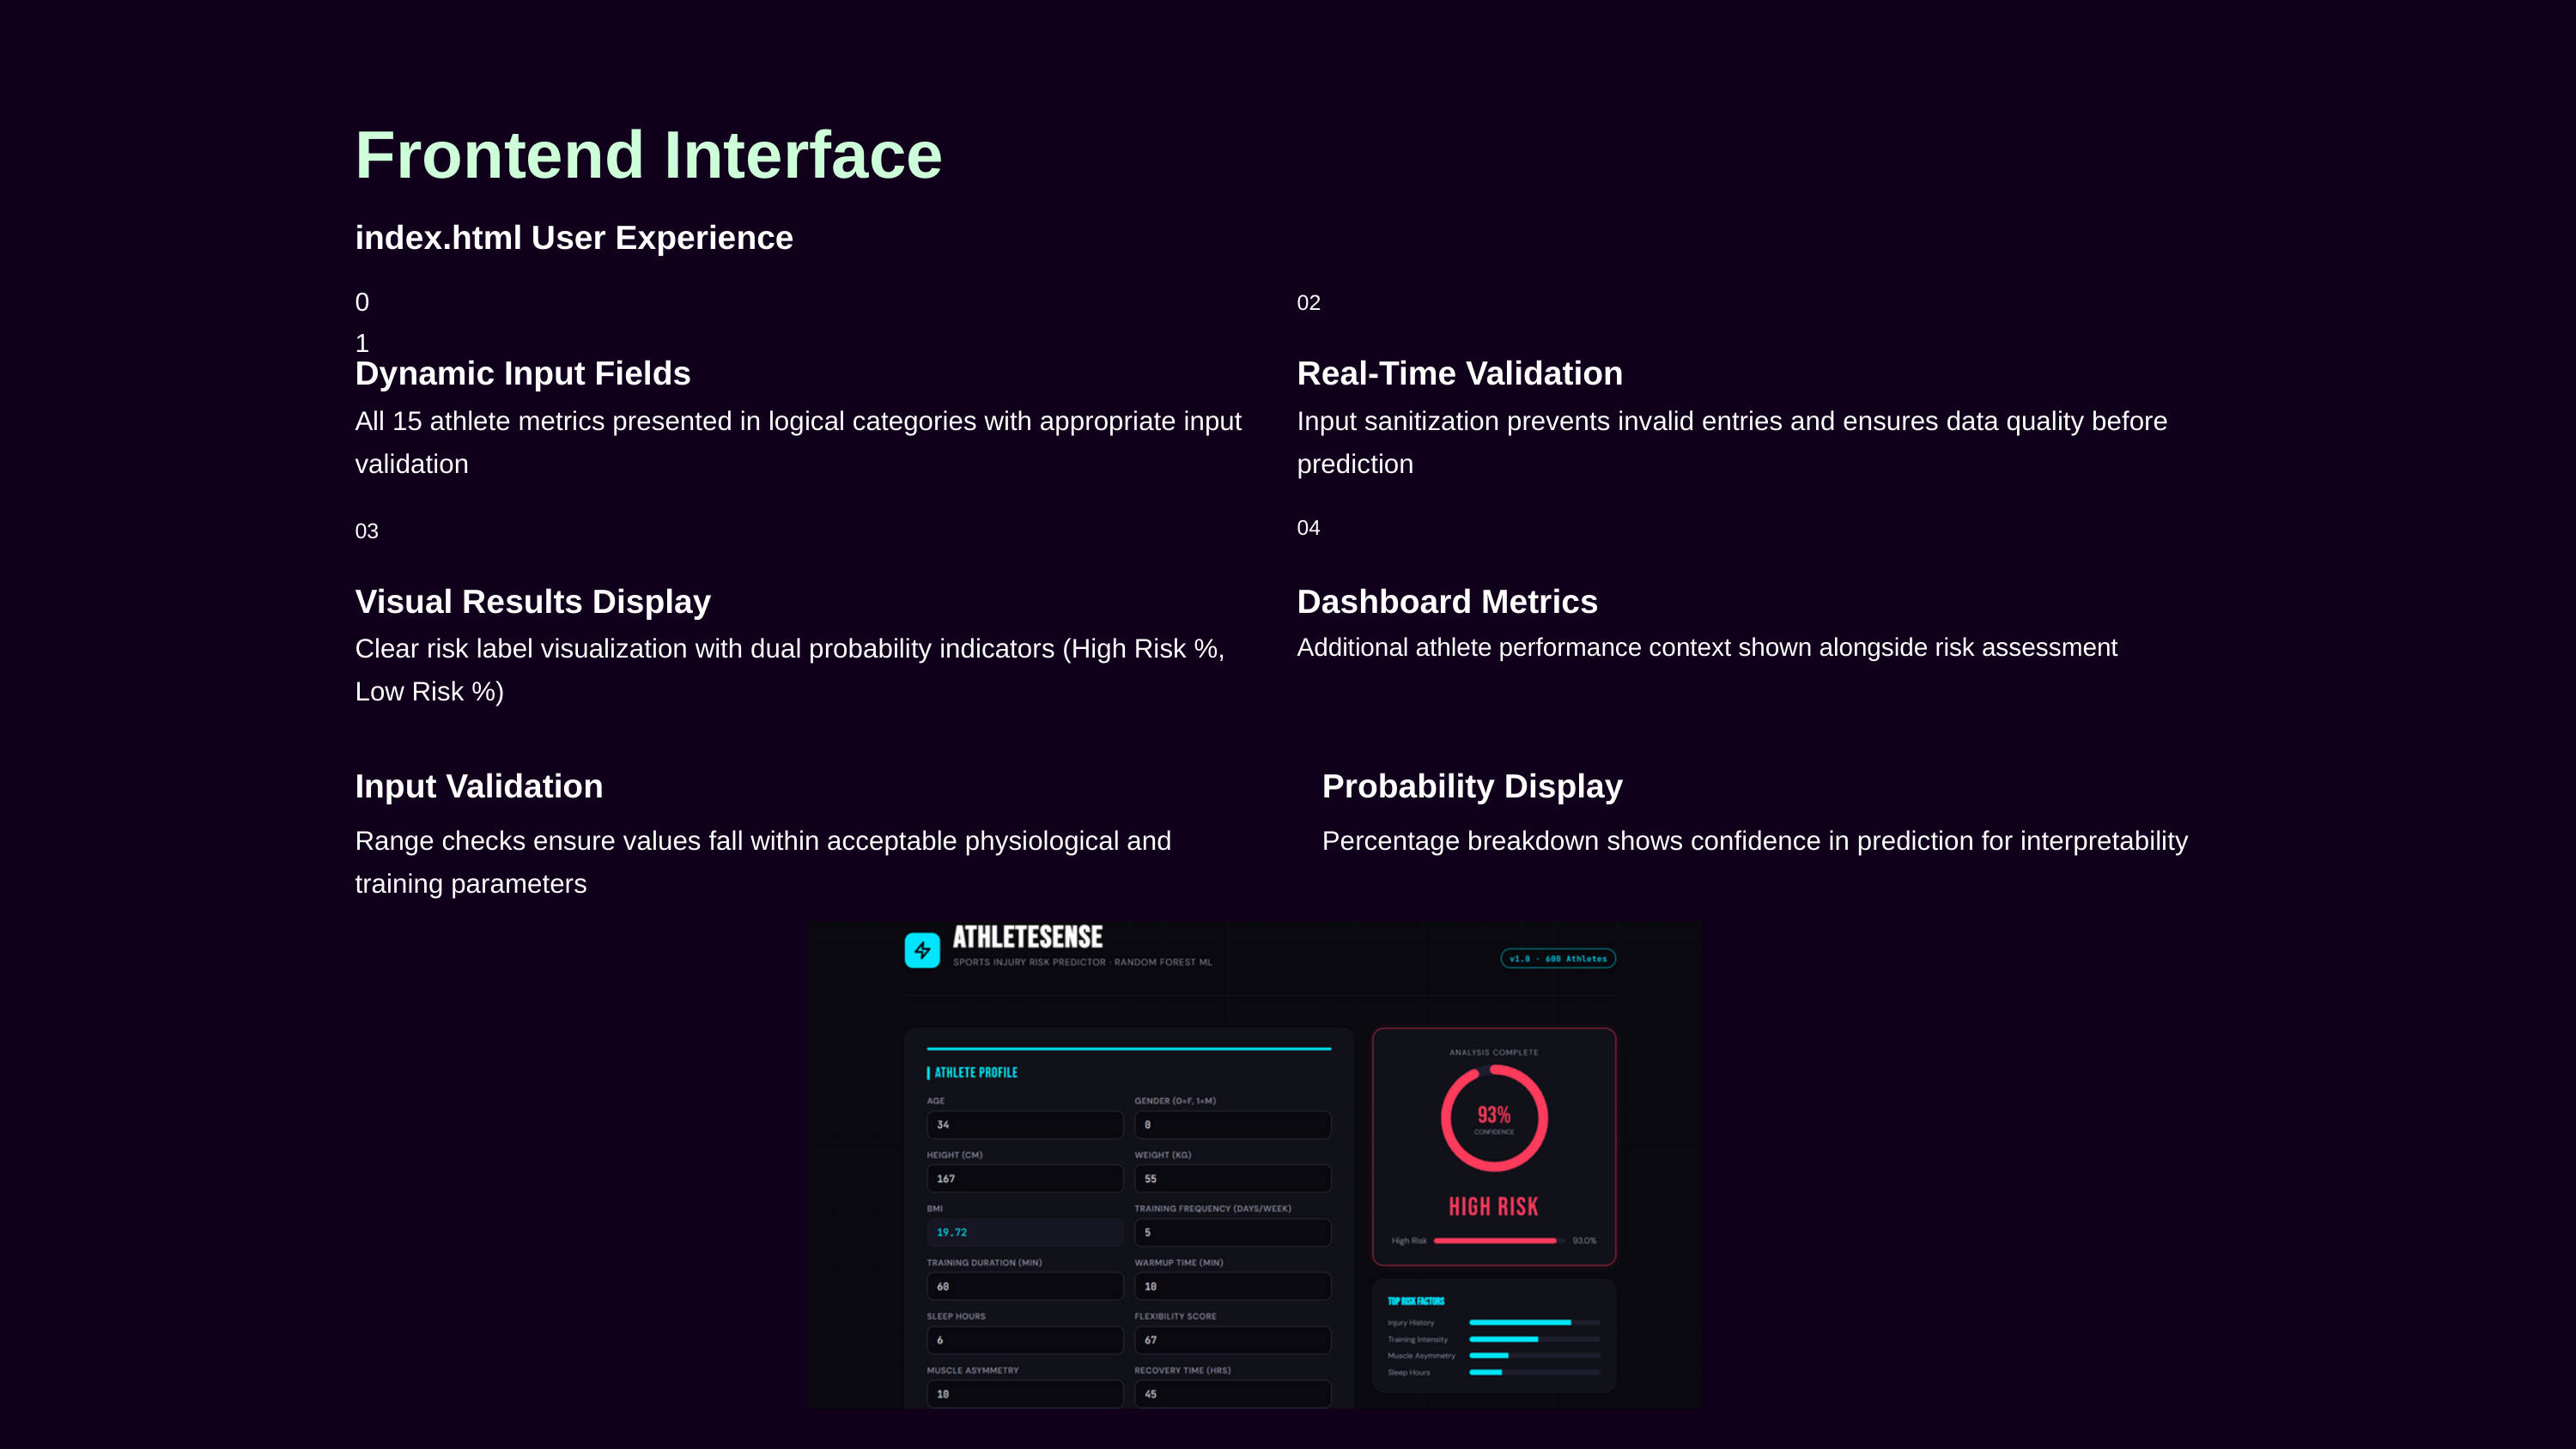

Frontend Interface
index.html User Experience
01
02

Dynamic Input Fields
Real-Time Validation
All 15 athlete metrics presented in logical categories with appropriate input validation
Input sanitization prevents invalid entries and ensures data quality before prediction
04
03

Visual Results Display
Dashboard Metrics
Clear risk label visualization with dual probability indicators (High Risk %, Low Risk %)
Additional athlete performance context shown alongside risk assessment
Input Validation
Probability Display
Range checks ensure values fall within acceptable physiological and training parameters
Percentage breakdown shows confidence in prediction for interpretability